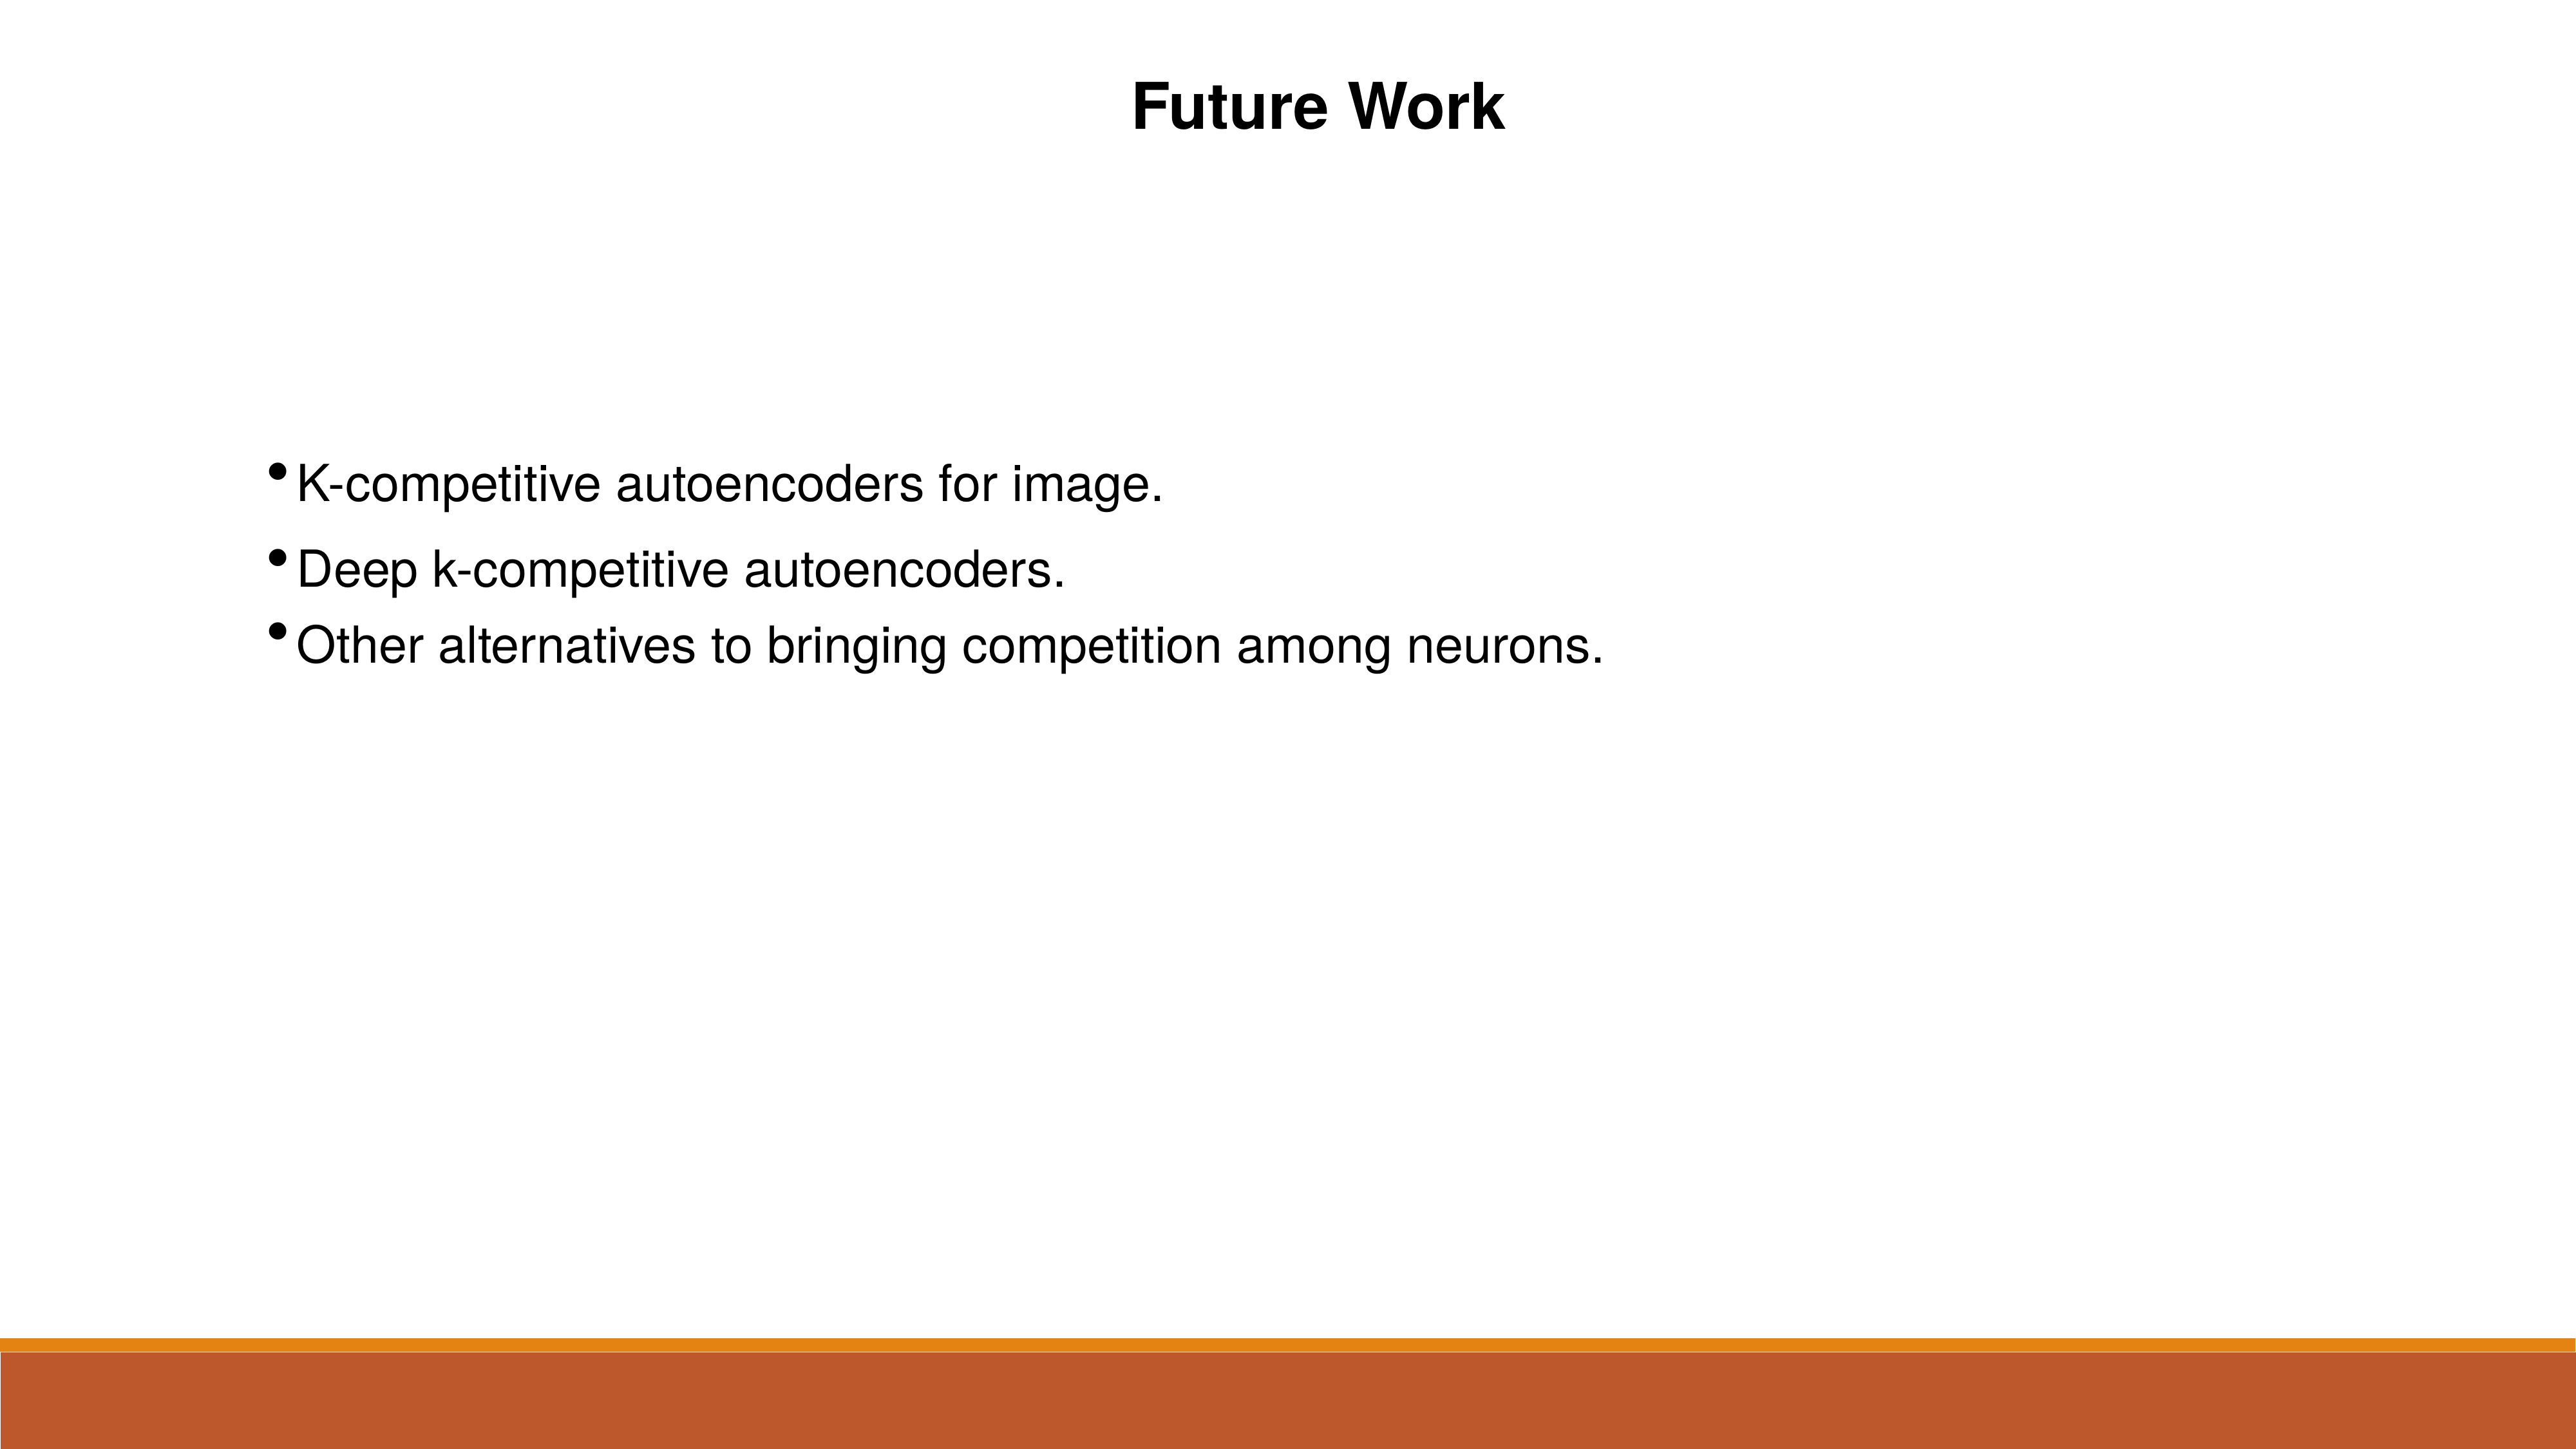

Future Work
K-competitive autoencoders for image.
Deep k-competitive autoencoders.
Other alternatives to bringing competition among neurons.